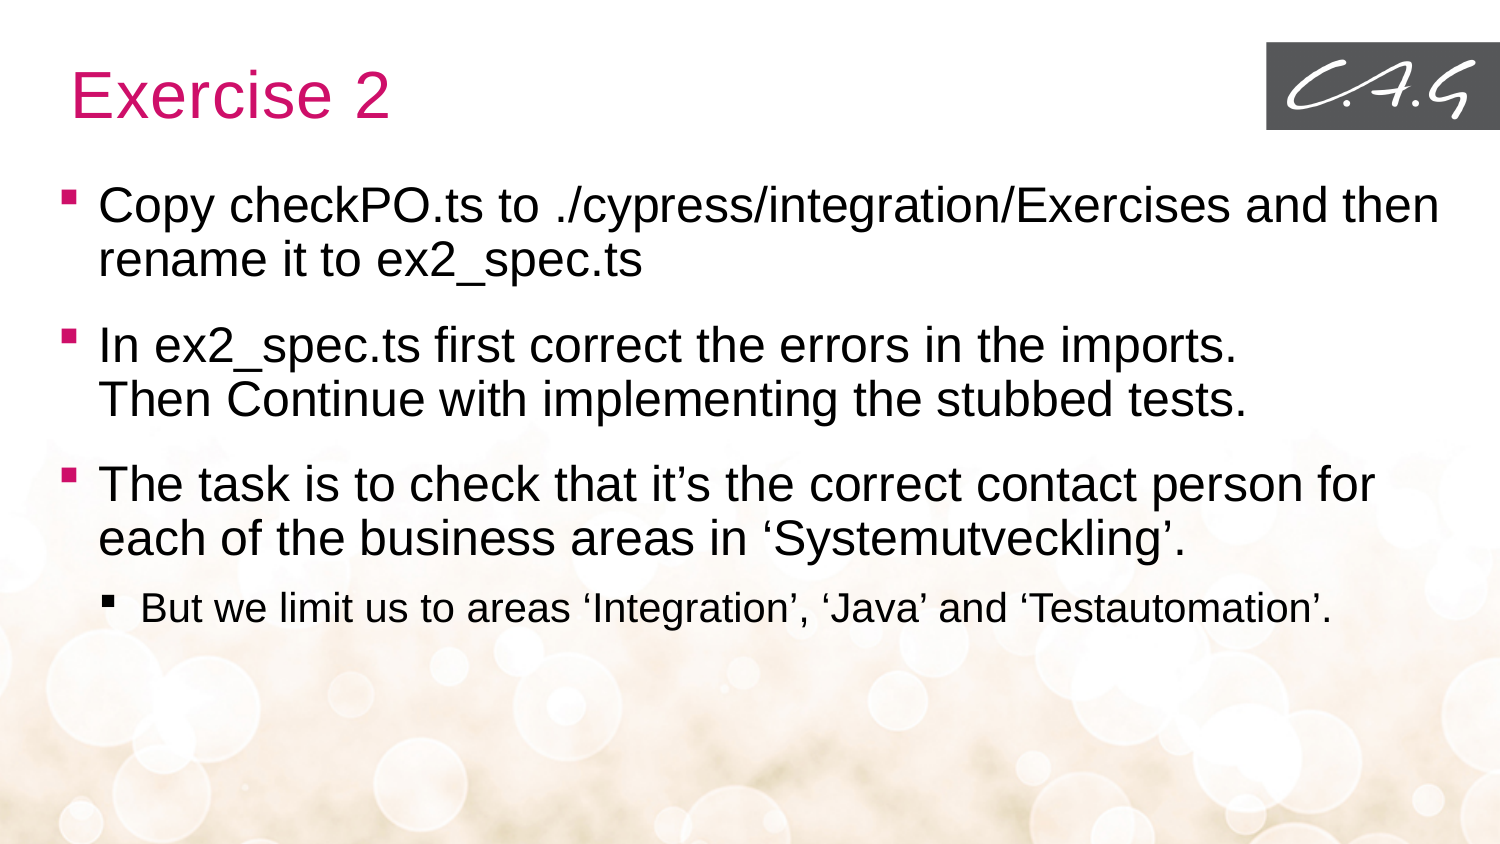

# Exercise 2
Copy checkPO.ts to ./cypress/integration/Exercises and then rename it to ex2_spec.ts
In ex2_spec.ts first correct the errors in the imports.
Then Continue with implementing the stubbed tests.
The task is to check that it’s the correct contact person for each of the business areas in ‘Systemutveckling’.
But we limit us to areas ‘Integration’, ‘Java’ and ‘Testautomation’.